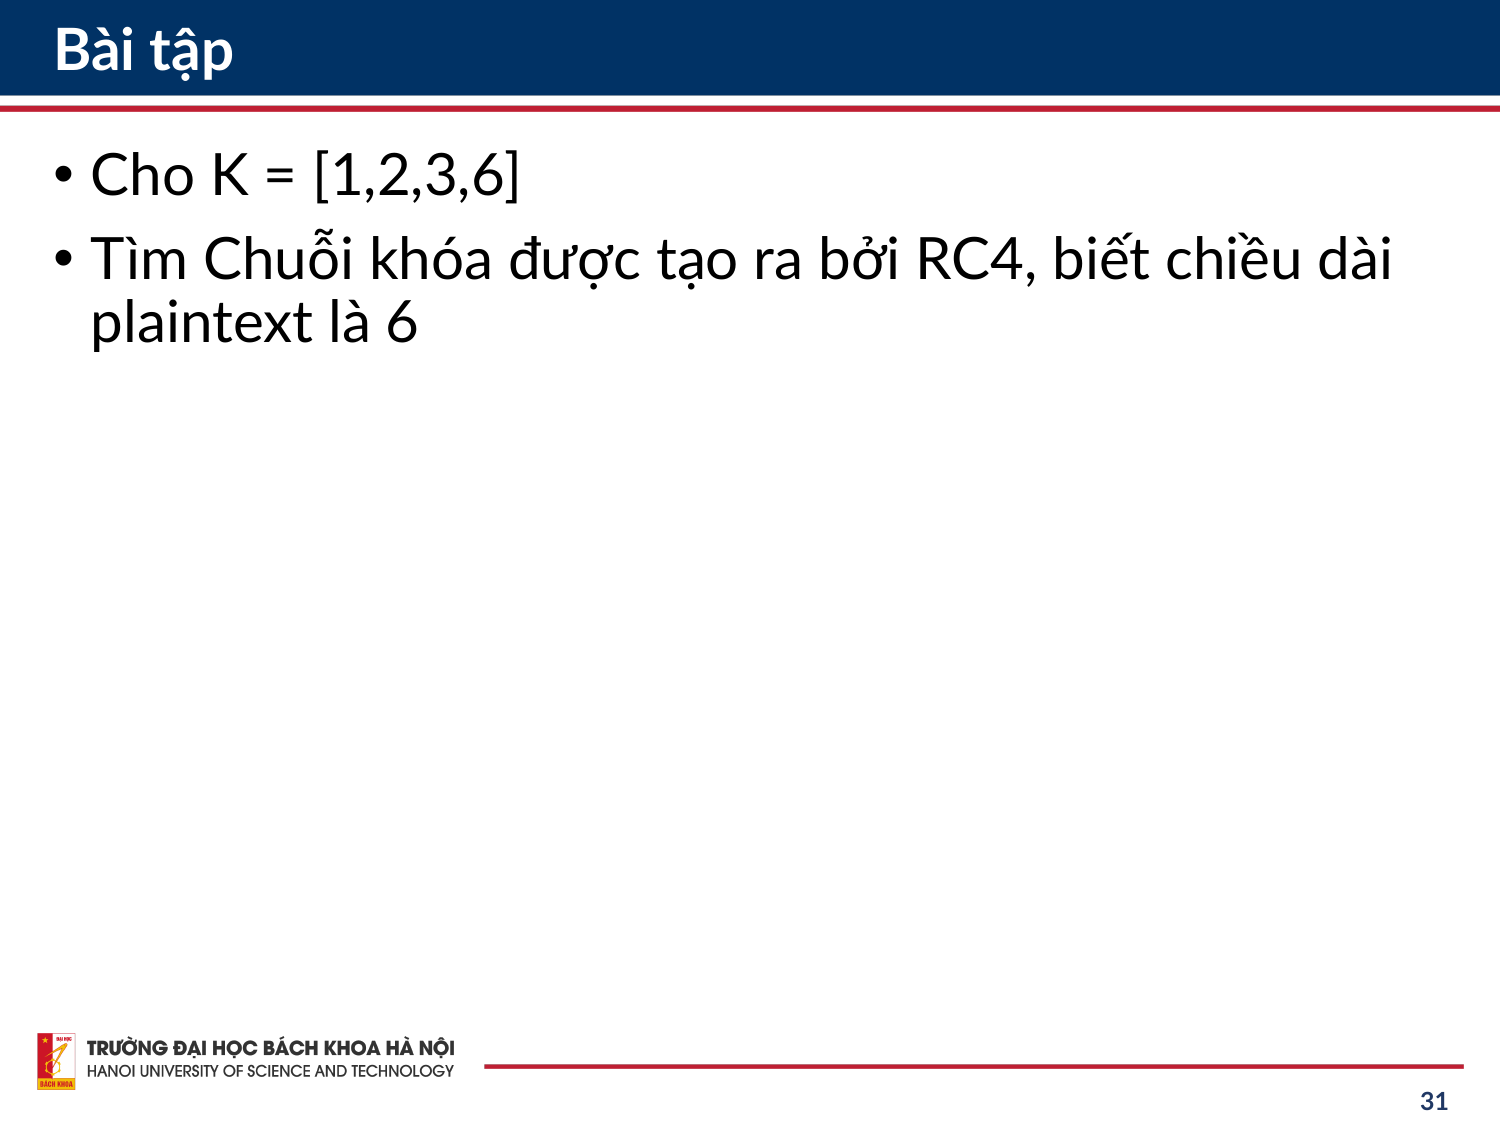

# Bài tập
Cho K = [1,2,3,6]
Tìm Chuỗi khóa được tạo ra bởi RC4, biết chiều dài plaintext là 6
31